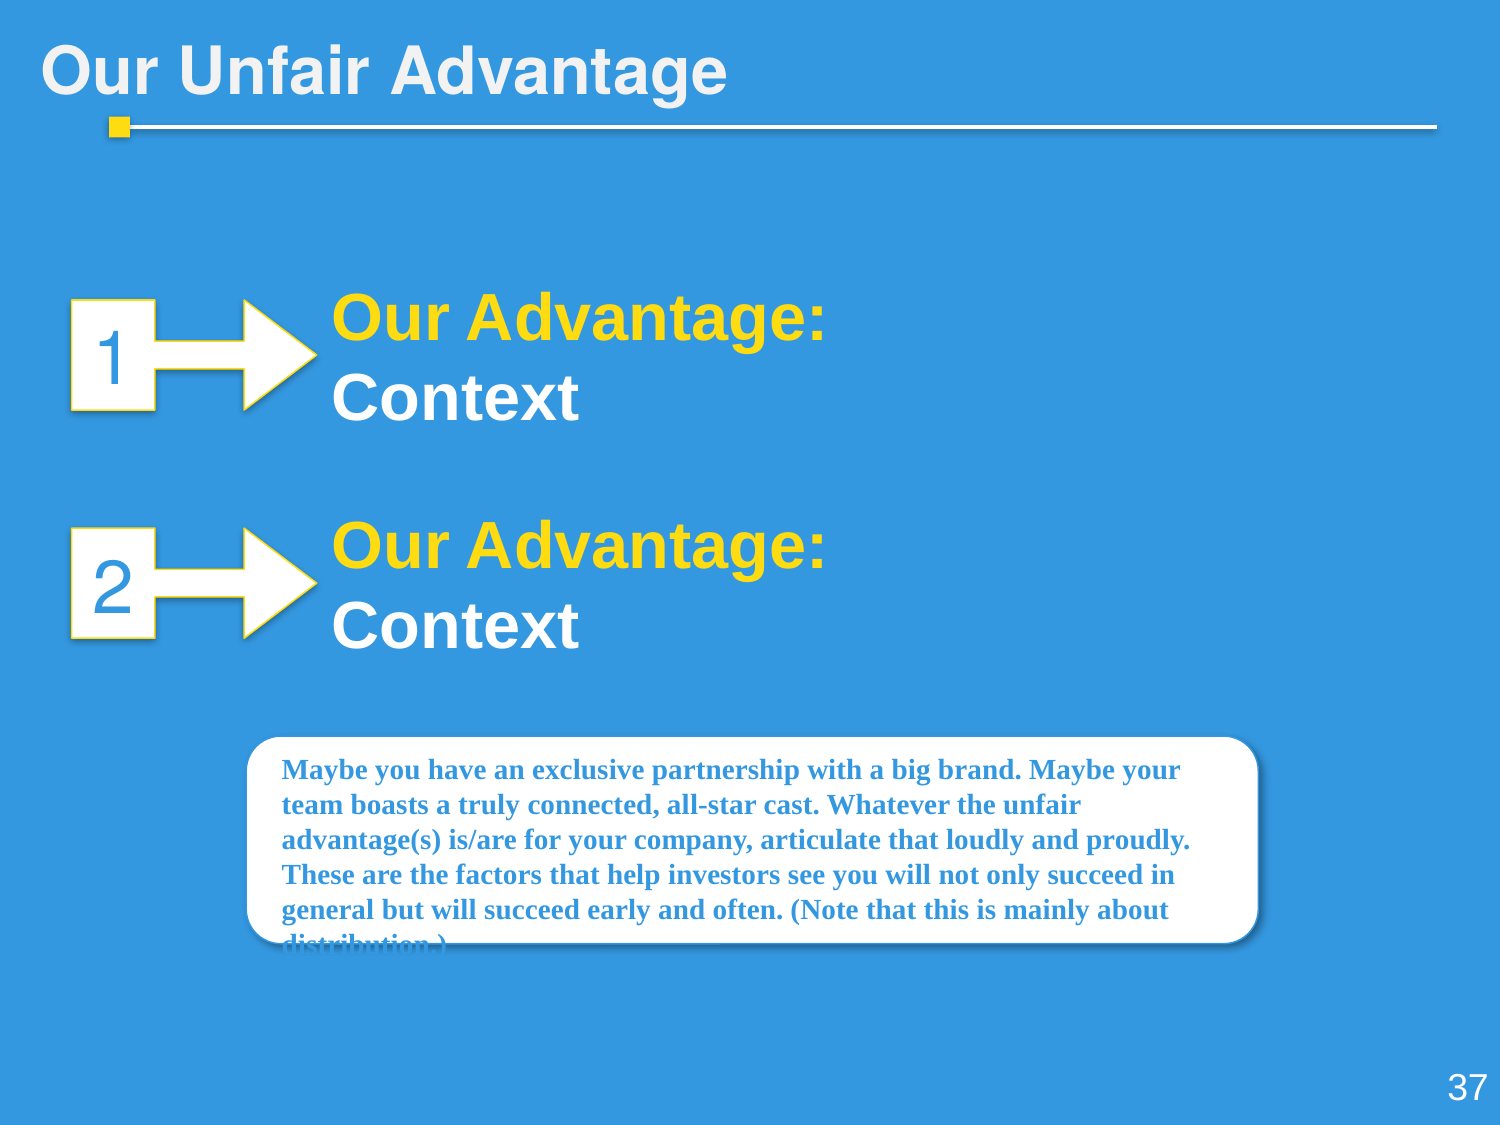

Our Unfair Advantage

Our Advantage:
Context
1
Our Advantage:
Context
2

Maybe you have an exclusive partnership with a big brand. Maybe your team boasts a truly connected, all-star cast. Whatever the unfair advantage(s) is/are for your company, articulate that loudly and proudly. These are the factors that help investors see you will not only succeed in general but will succeed early and often. (Note that this is mainly about distribution.)
37